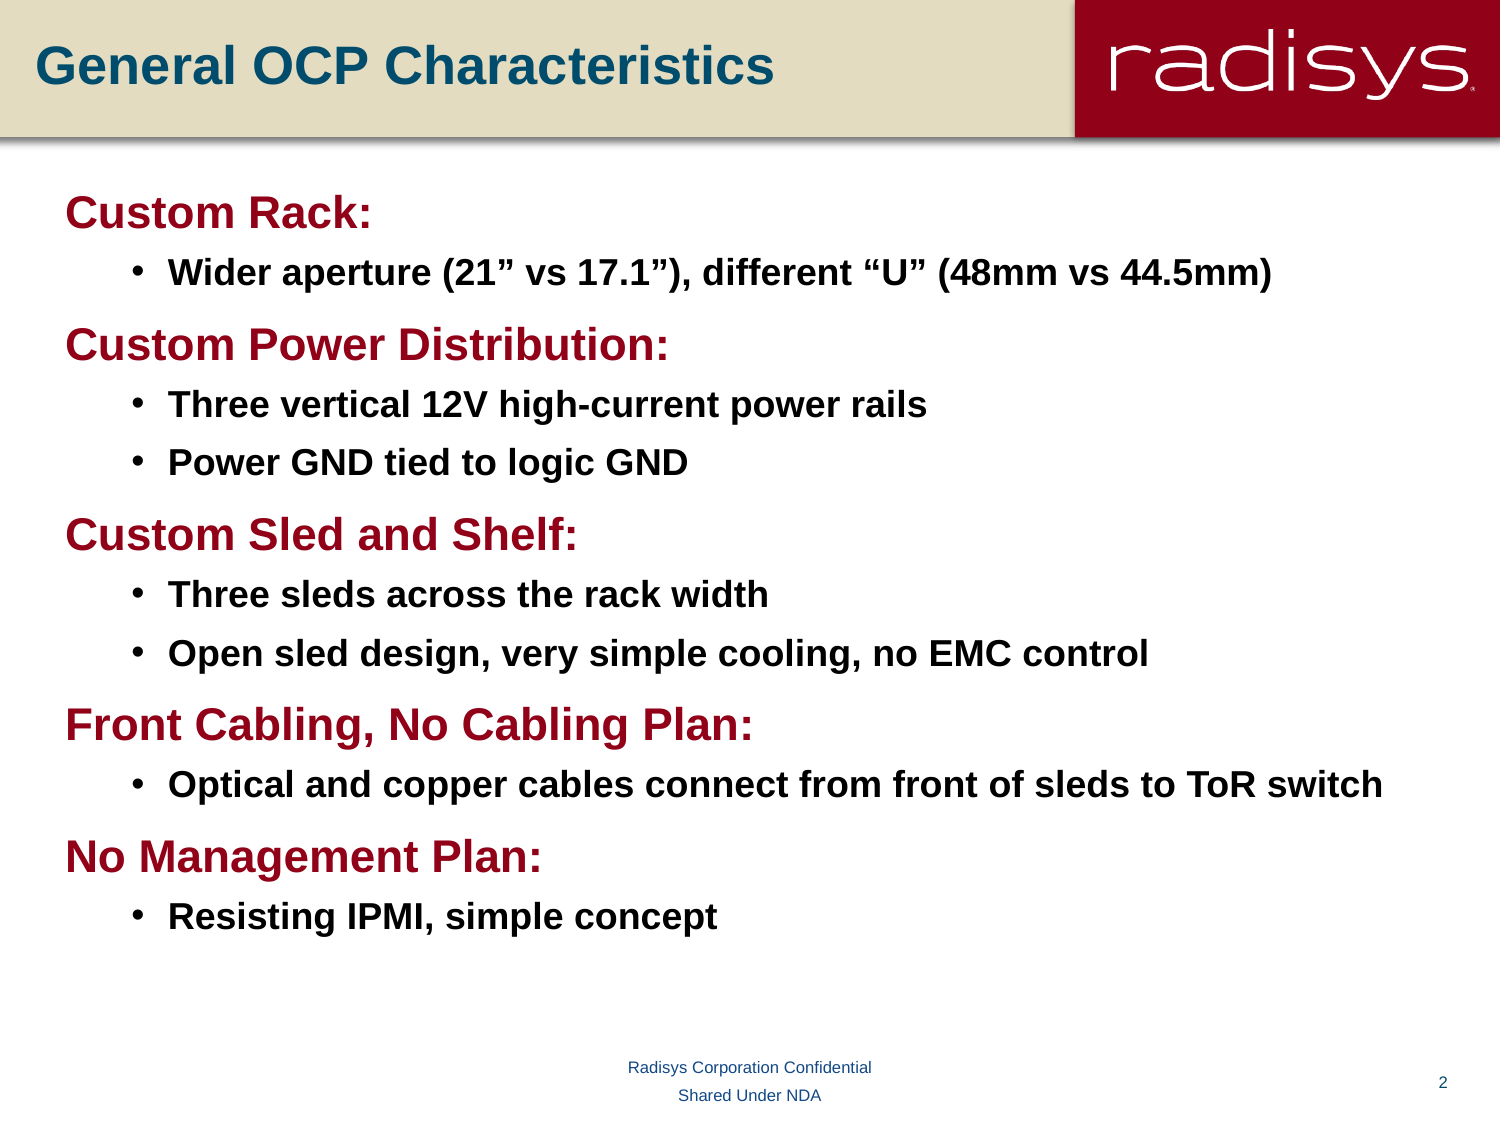

# General OCP Characteristics
Custom Rack:
Wider aperture (21” vs 17.1”), different “U” (48mm vs 44.5mm)
Custom Power Distribution:
Three vertical 12V high-current power rails
Power GND tied to logic GND
Custom Sled and Shelf:
Three sleds across the rack width
Open sled design, very simple cooling, no EMC control
Front Cabling, No Cabling Plan:
Optical and copper cables connect from front of sleds to ToR switch
No Management Plan:
Resisting IPMI, simple concept